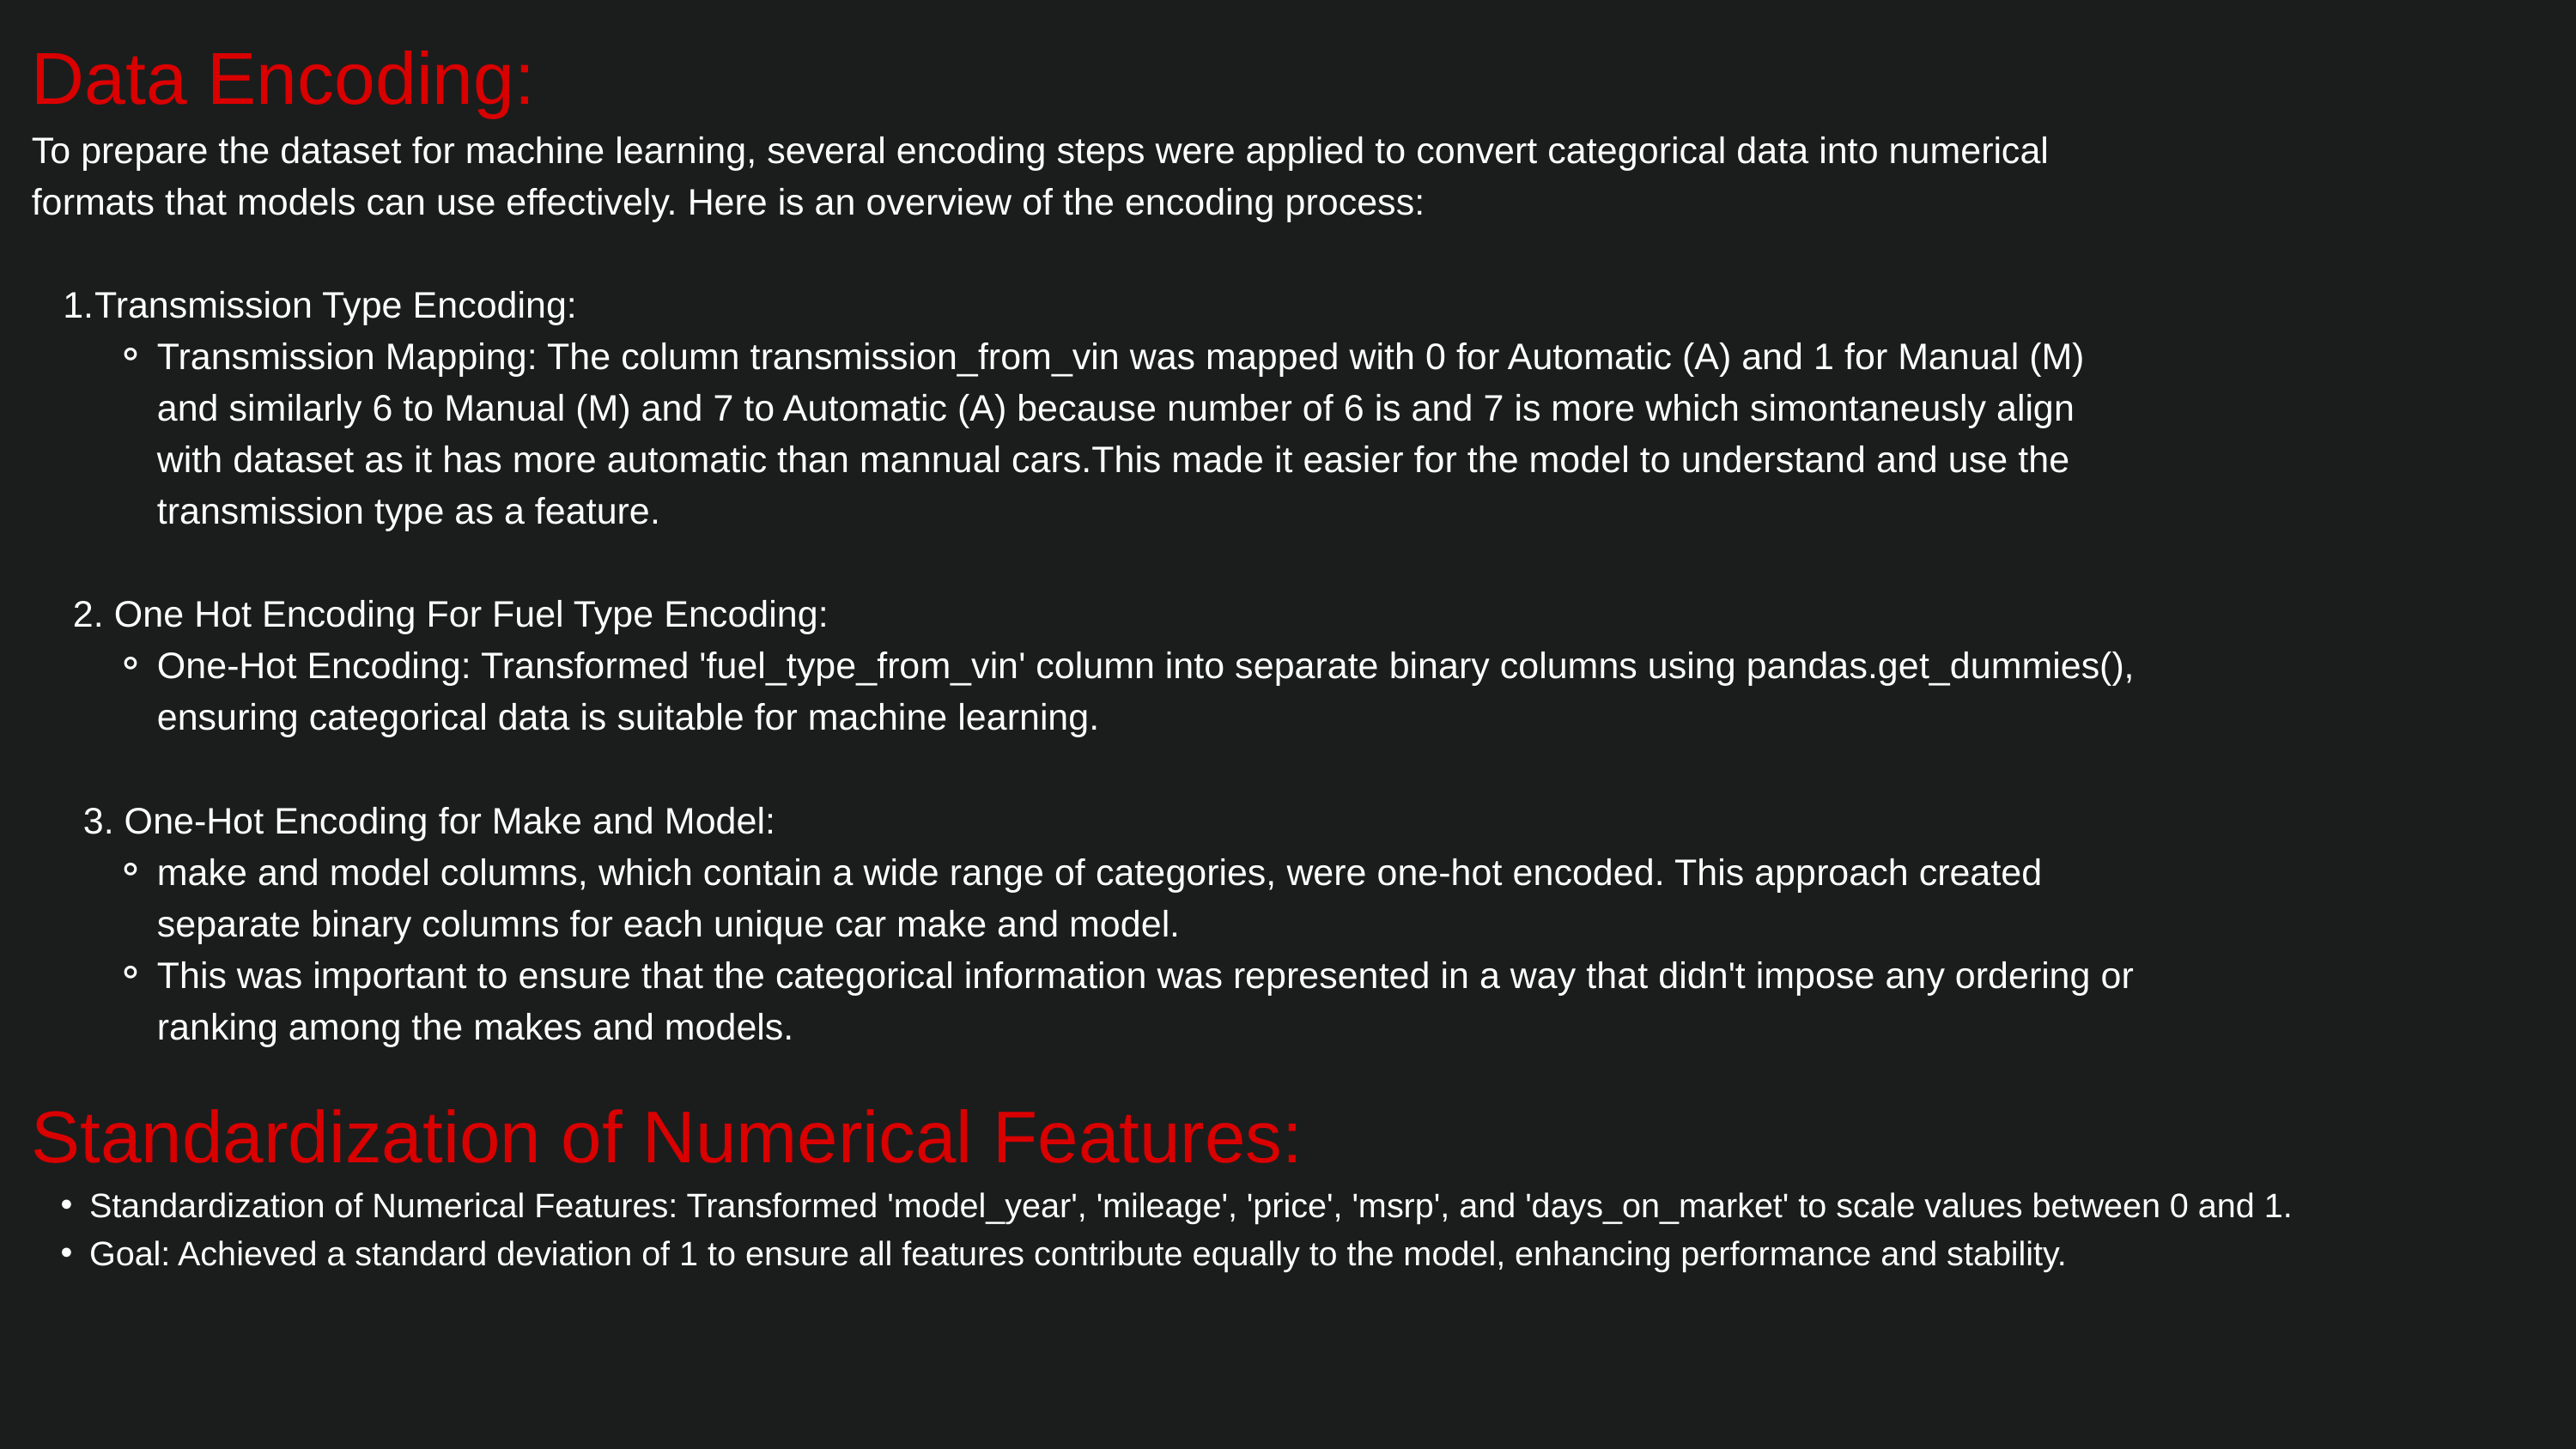

Data Encoding:
To prepare the dataset for machine learning, several encoding steps were applied to convert categorical data into numerical formats that models can use effectively. Here is an overview of the encoding process:

Transmission Type Encoding:
Transmission Mapping: The column transmission_from_vin was mapped with 0 for Automatic (A) and 1 for Manual (M) and similarly 6 to Manual (M) and 7 to Automatic (A) because number of 6 is and 7 is more which simontaneusly align with dataset as it has more automatic than mannual cars.This made it easier for the model to understand and use the transmission type as a feature.

    2. One Hot Encoding For Fuel Type Encoding:
One-Hot Encoding: Transformed 'fuel_type_from_vin' column into separate binary columns using pandas.get_dummies(), ensuring categorical data is suitable for machine learning.

     3. One-Hot Encoding for Make and Model:
make and model columns, which contain a wide range of categories, were one-hot encoded. This approach created separate binary columns for each unique car make and model.
This was important to ensure that the categorical information was represented in a way that didn't impose any ordering or ranking among the makes and models.

Standardization of Numerical Features:
Standardization of Numerical Features: Transformed 'model_year', 'mileage', 'price', 'msrp', and 'days_on_market' to scale values between 0 and 1.
Goal: Achieved a standard deviation of 1 to ensure all features contribute equally to the model, enhancing performance and stability.